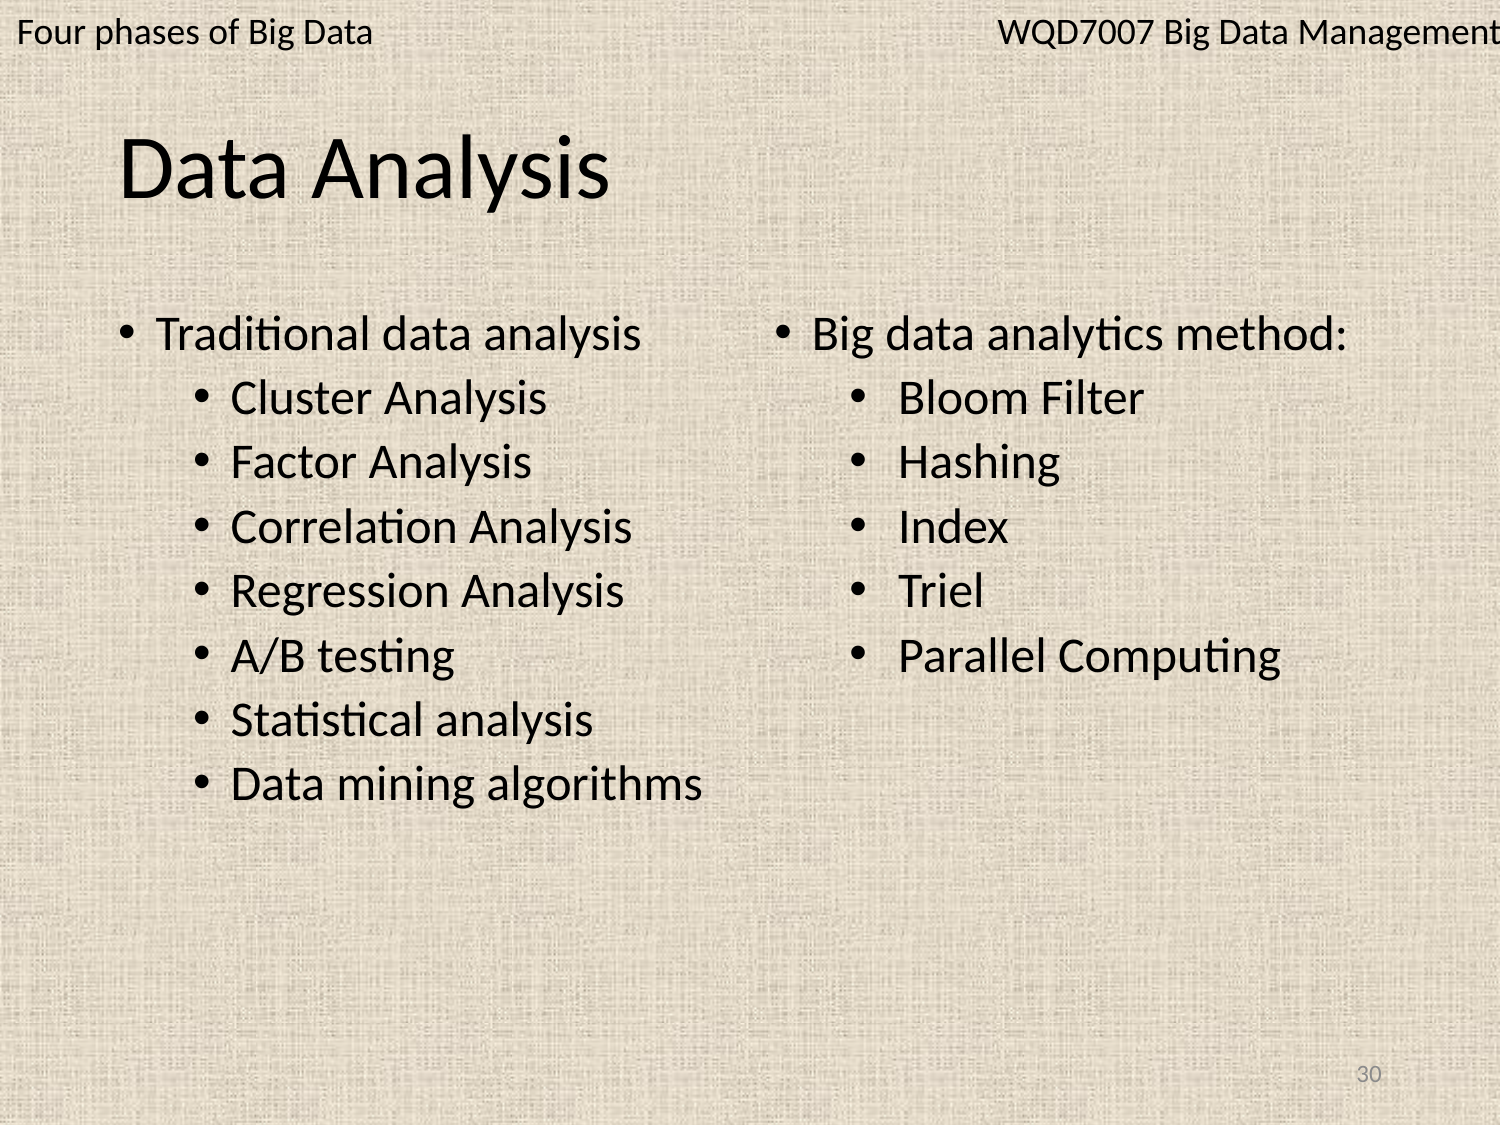

WQD7007 Big Data Management
Four phases of Big Data
# Data Analysis
Traditional data analysis
Cluster Analysis
Factor Analysis
Correlation Analysis
Regression Analysis
A/B testing
Statistical analysis
Data mining algorithms

Big data analytics method:
 Bloom Filter
 Hashing
 Index
 Triel
 Parallel Computing

30